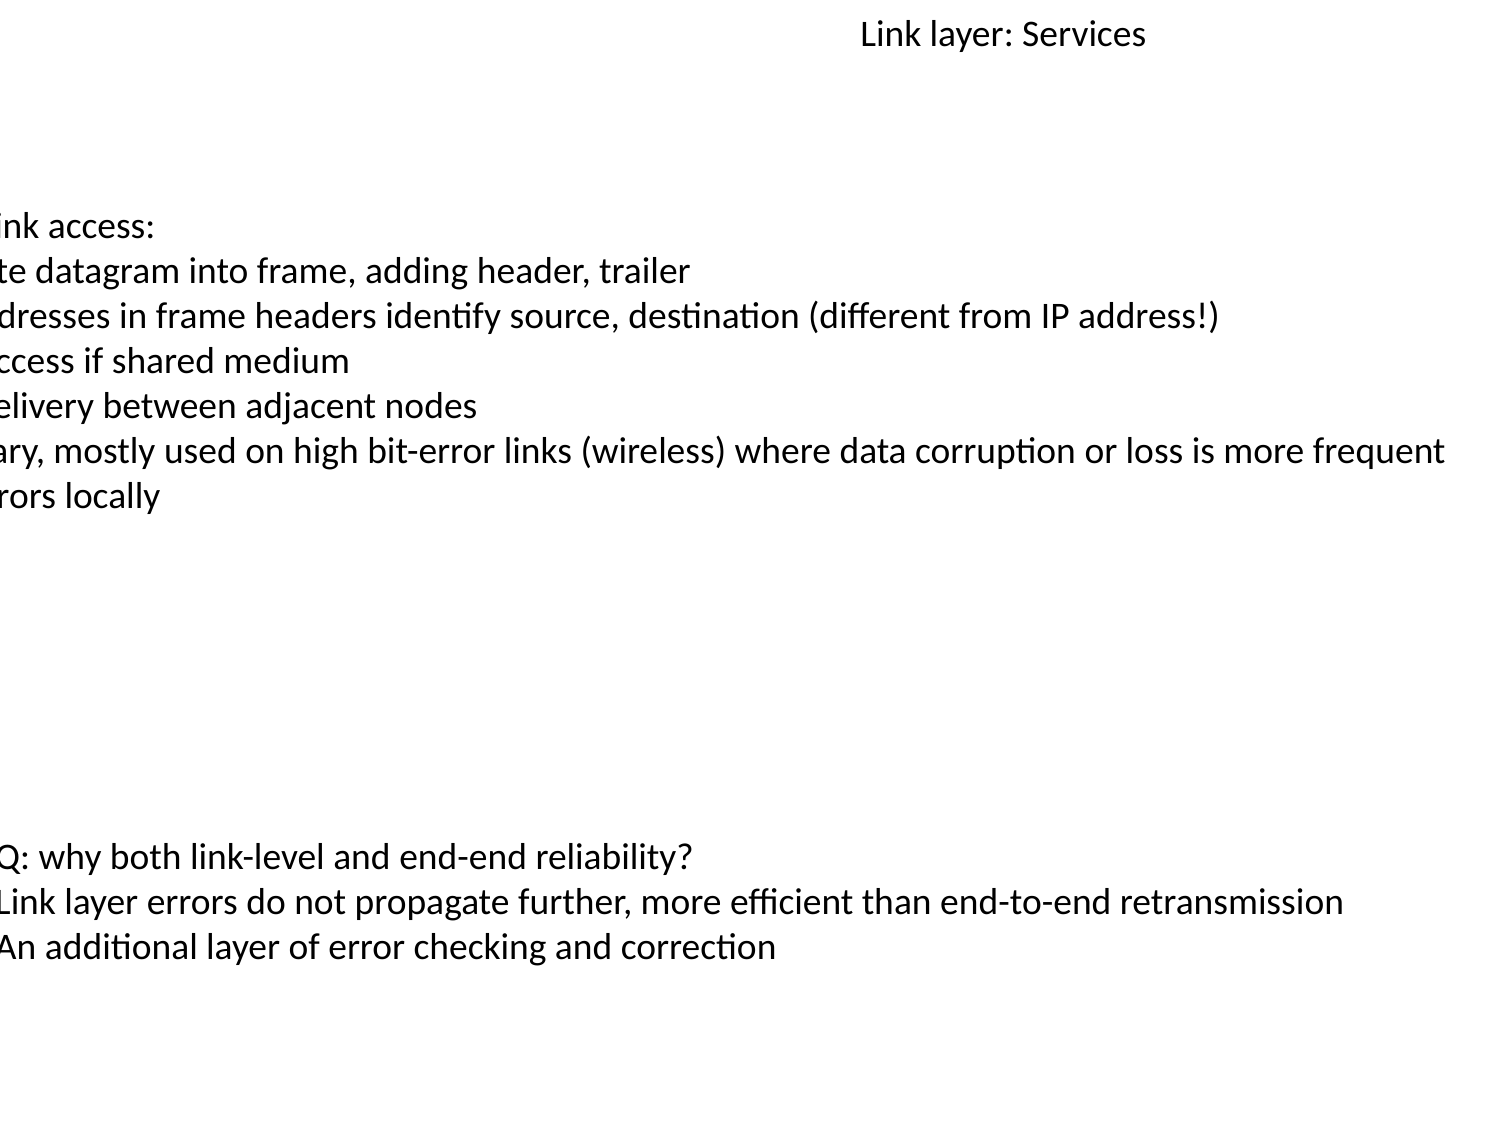

Link layer: Services
Framing, link access:
Encapsulate datagram into frame, adding header, trailer
“MAC” addresses in frame headers identify source, destination (different from IP address!)
Channel access if shared medium
Reliable delivery between adjacent nodes
Unnecessary, mostly used on high bit-error links (wireless) where data corruption or loss is more frequent
Correct errors locally
Q: why both link-level and end-end reliability?
Link layer errors do not propagate further, more efficient than end-to-end retransmission
An additional layer of error checking and correction